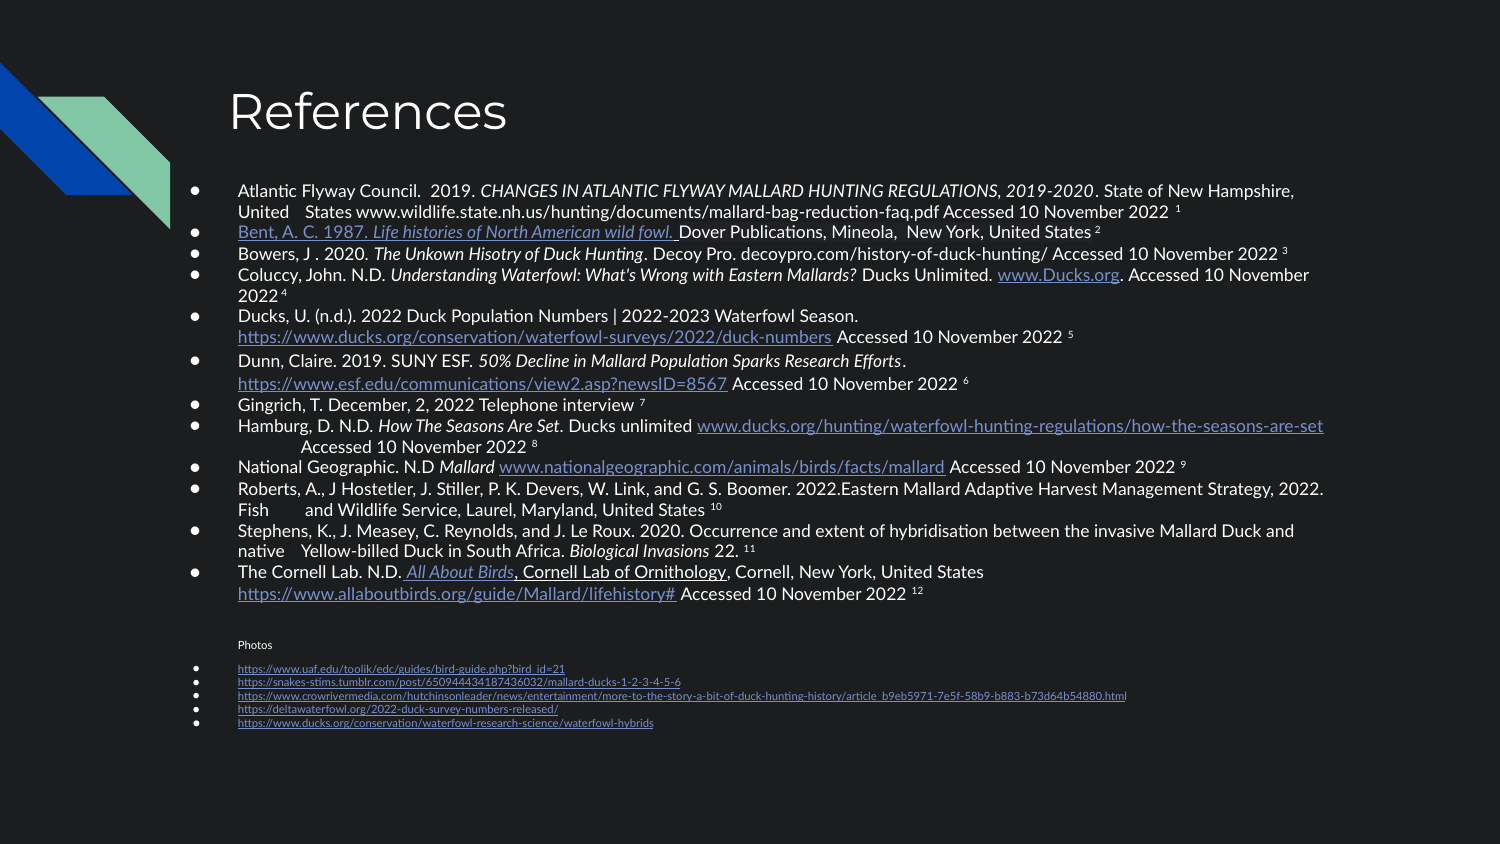

# References
Atlantic Flyway Council.  2019. CHANGES IN ATLANTIC FLYWAY MALLARD HUNTING REGULATIONS, 2019-2020. State of New Hampshire, United	 States www.wildlife.state.nh.us/hunting/documents/mallard-bag-reduction-faq.pdf Accessed 10 November 2022 1
Bent, A. C. 1987. Life histories of North American wild fowl. Dover Publications, Mineola,  New York, United States 2
Bowers, J . 2020. The Unkown Hisotry of Duck Hunting. Decoy Pro. decoypro.com/history-of-duck-hunting/ Accessed 10 November 2022 3
Coluccy, John. N.D. Understanding Waterfowl: What's Wrong with Eastern Mallards? Ducks Unlimited. www.Ducks.org. Accessed 10 November 2022 4
Ducks, U. (n.d.). 2022 Duck Population Numbers | 2022-2023 Waterfowl Season. 								https://www.ducks.org/conservation/waterfowl-surveys/2022/duck-numbers Accessed 10 November 2022 5
Dunn, Claire. 2019. SUNY ESF. 50% Decline in Mallard Population Sparks Research Efforts. 							https://www.esf.edu/communications/view2.asp?newsID=8567 Accessed 10 November 2022 6
Gingrich, T. December, 2, 2022 Telephone interview 7
Hamburg, D. N.D. How The Seasons Are Set. Ducks unlimited www.ducks.org/hunting/waterfowl-hunting-regulations/how-the-seasons-are-set 		Accessed 10 November 2022 8
National Geographic. N.D Mallard www.nationalgeographic.com/animals/birds/facts/mallard Accessed 10 November 2022 9
Roberts, A., J Hostetler, J. Stiller, P. K. Devers, W. Link, and G. S. Boomer. 2022.Eastern Mallard Adaptive Harvest Management Strategy, 2022. Fish	 and Wildlife Service, Laurel, Maryland, United States 10
Stephens, K., J. Measey, C. Reynolds, and J. Le Roux. 2020. Occurrence and extent of hybridisation between the invasive Mallard Duck and native 		Yellow-billed Duck in South Africa. Biological Invasions 22. 11
The Cornell Lab. N.D. All About Birds, Cornell Lab of Ornithology, Cornell, New York, United States 						https://www.allaboutbirds.org/guide/Mallard/lifehistory# Accessed 10 November 2022 12

Photos
https://www.uaf.edu/toolik/edc/guides/bird-guide.php?bird_id=21
https://snakes-stims.tumblr.com/post/650944434187436032/mallard-ducks-1-2-3-4-5-6
https://www.crowrivermedia.com/hutchinsonleader/news/entertainment/more-to-the-story-a-bit-of-duck-hunting-history/article_b9eb5971-7e5f-58b9-b883-b73d64b54880.html
https://deltawaterfowl.org/2022-duck-survey-numbers-released/
https://www.ducks.org/conservation/waterfowl-research-science/waterfowl-hybrids